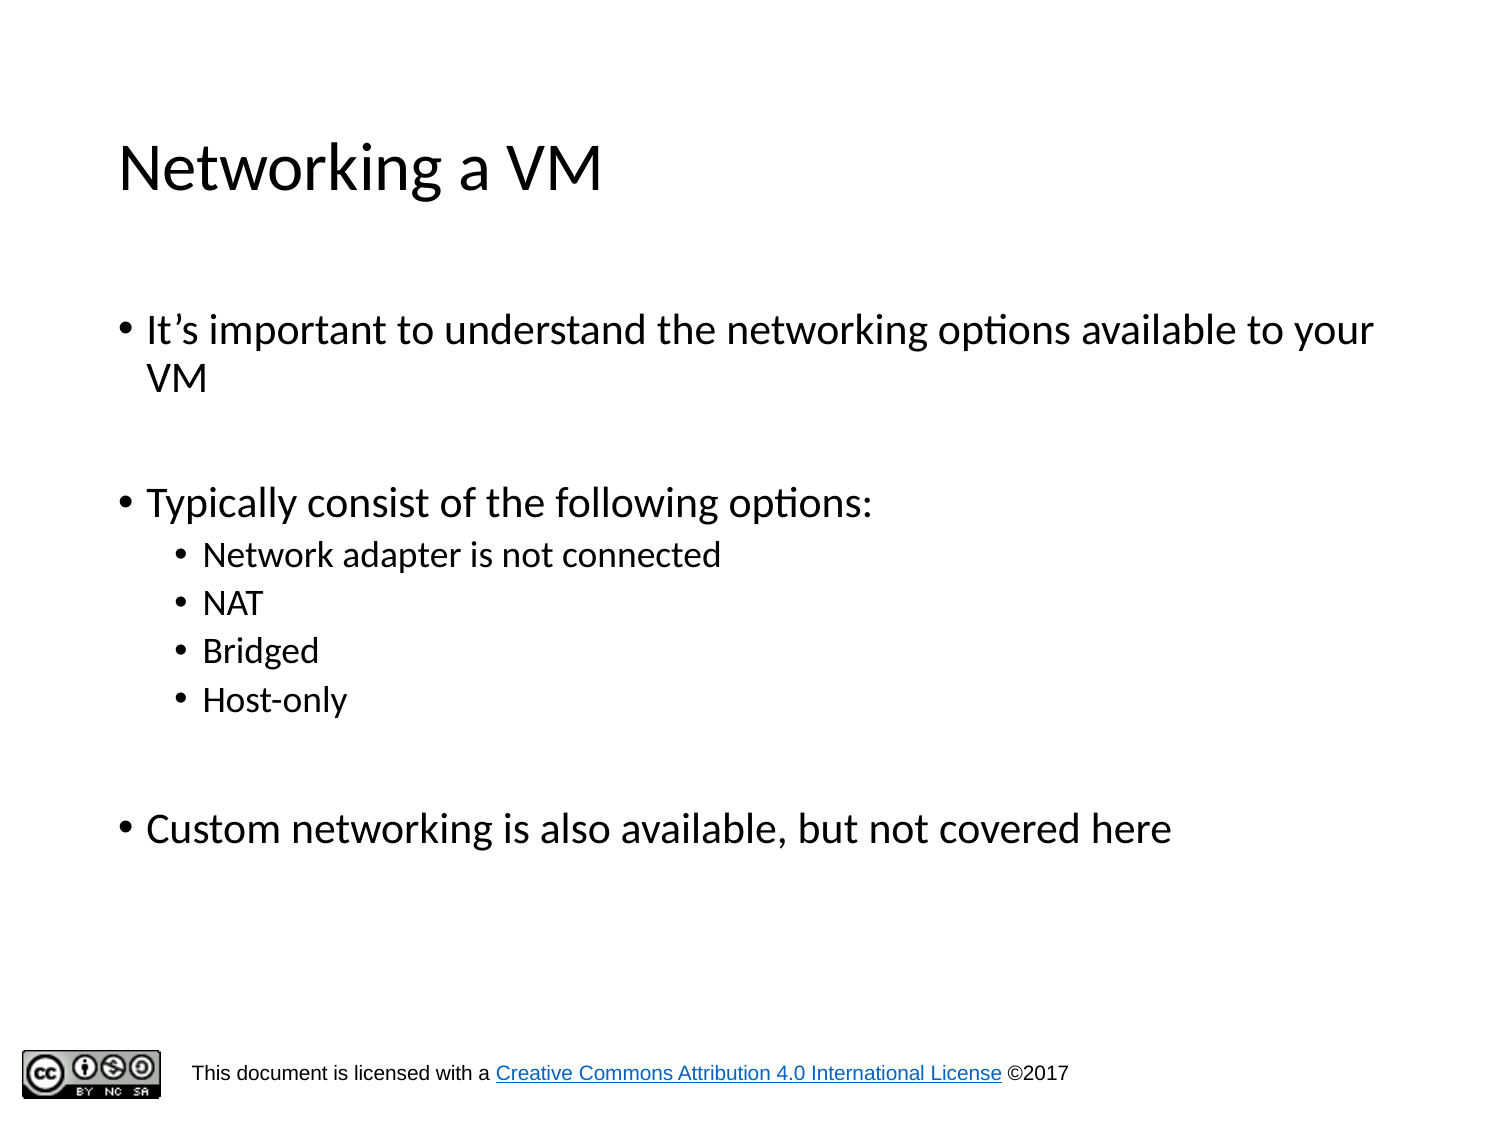

# Networking a VM
It’s important to understand the networking options available to your VM

Typically consist of the following options:
Network adapter is not connected
NAT
Bridged
Host-only

Custom networking is also available, but not covered here